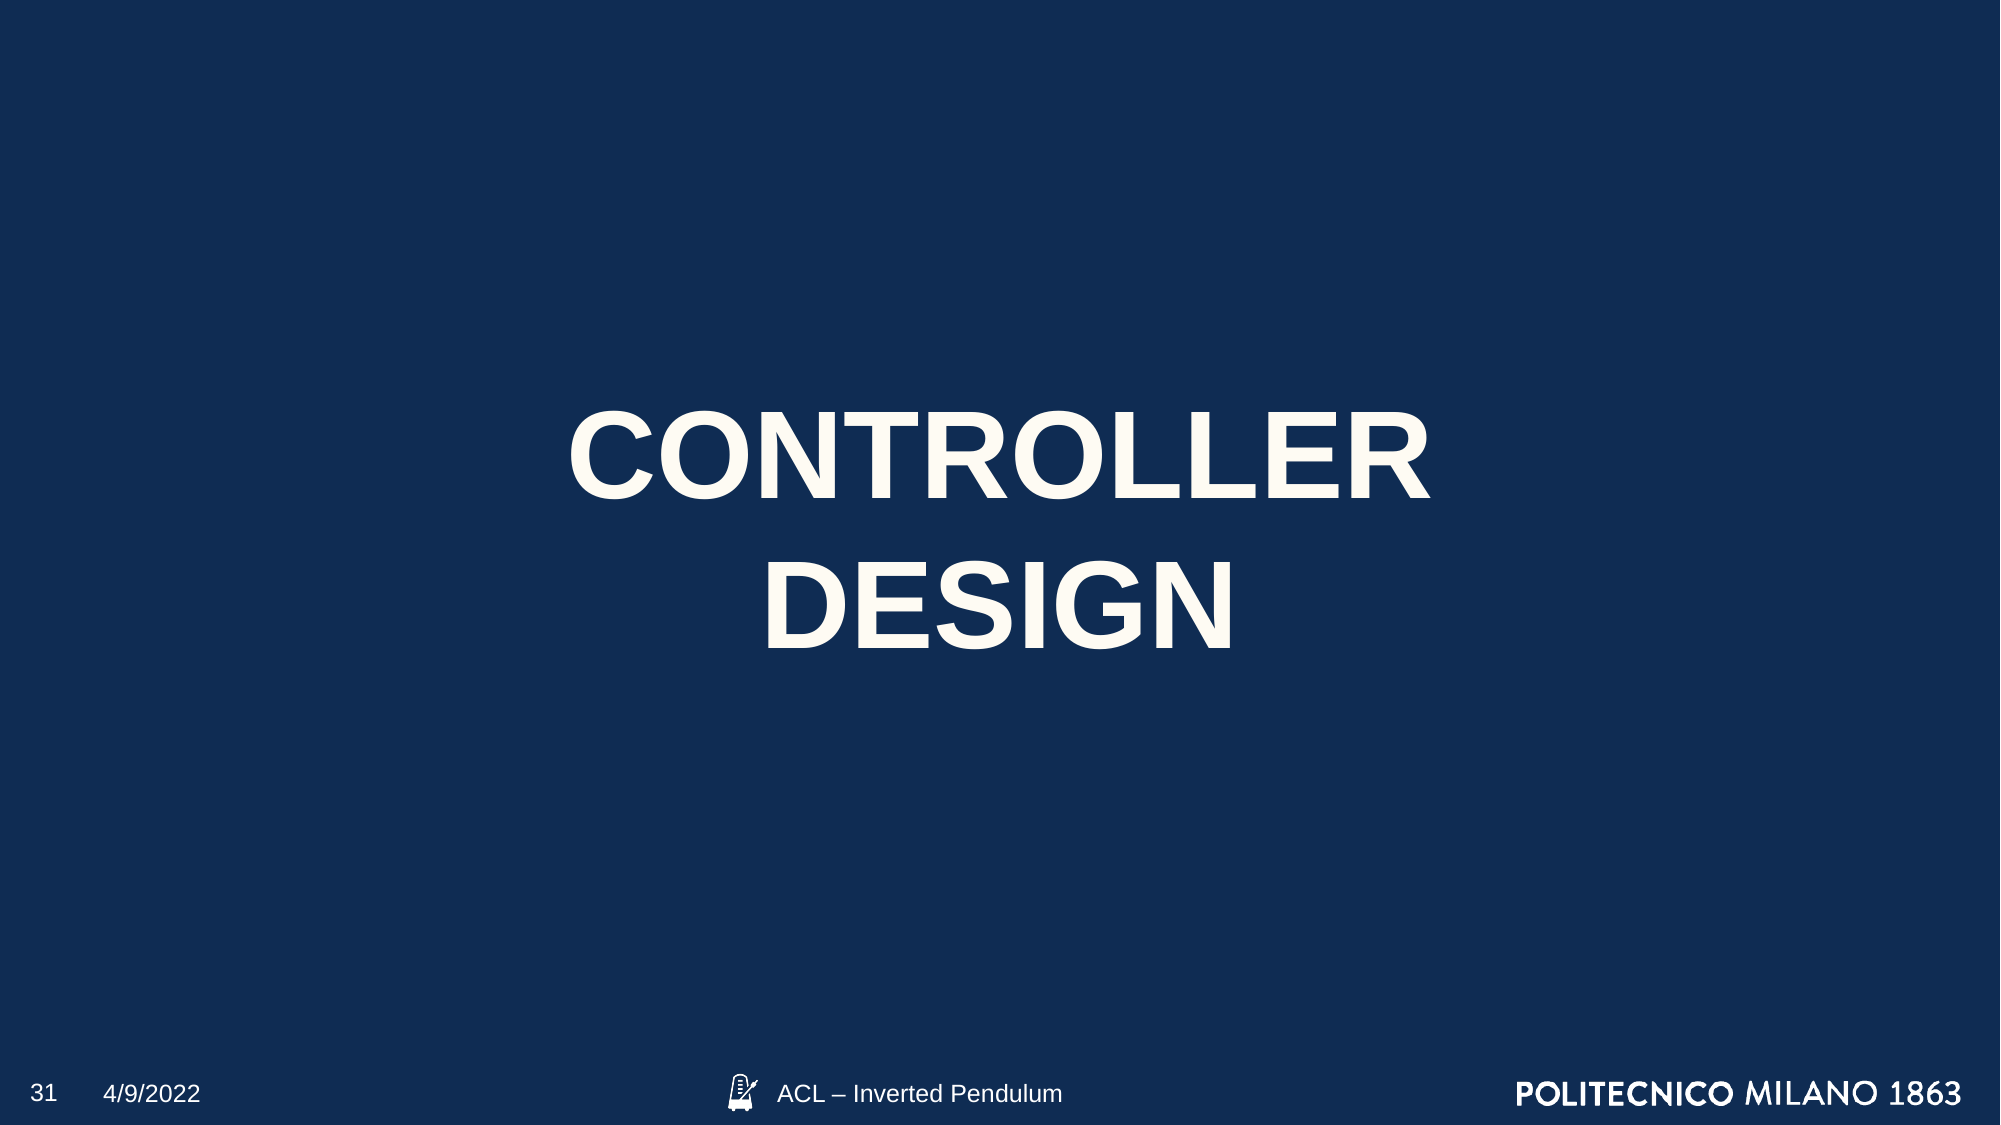

CONTROLLER
DESIGN
31
4/9/2022
ACL – Inverted Pendulum